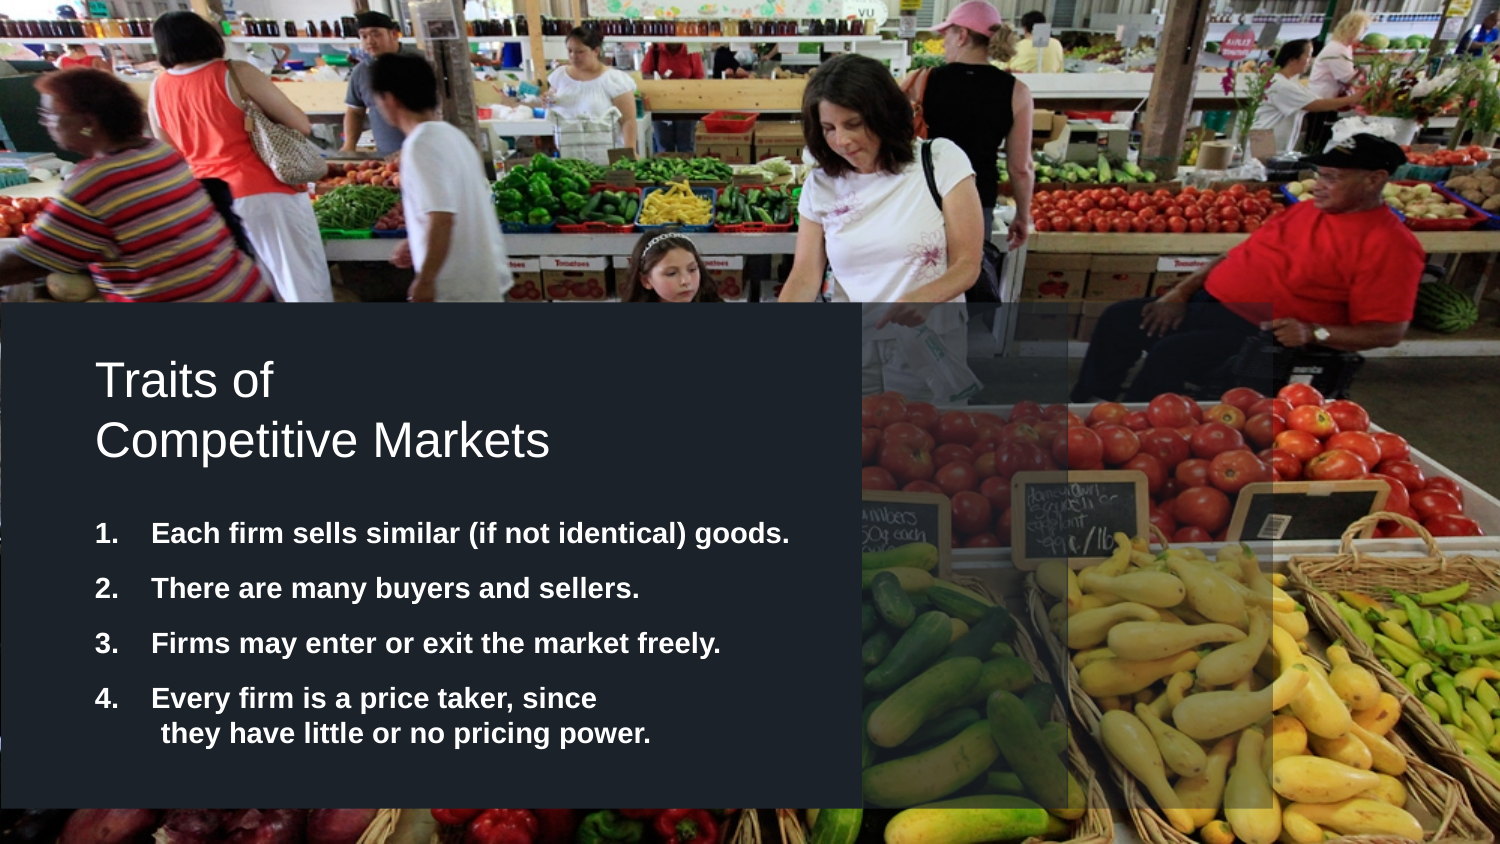

Traits of
Competitive Markets

Each firm sells similar (if not identical) goods.

There are many buyers and sellers.

Firms may enter or exit the market freely.

Every firm is a price taker, since
        they have little or no pricing power.